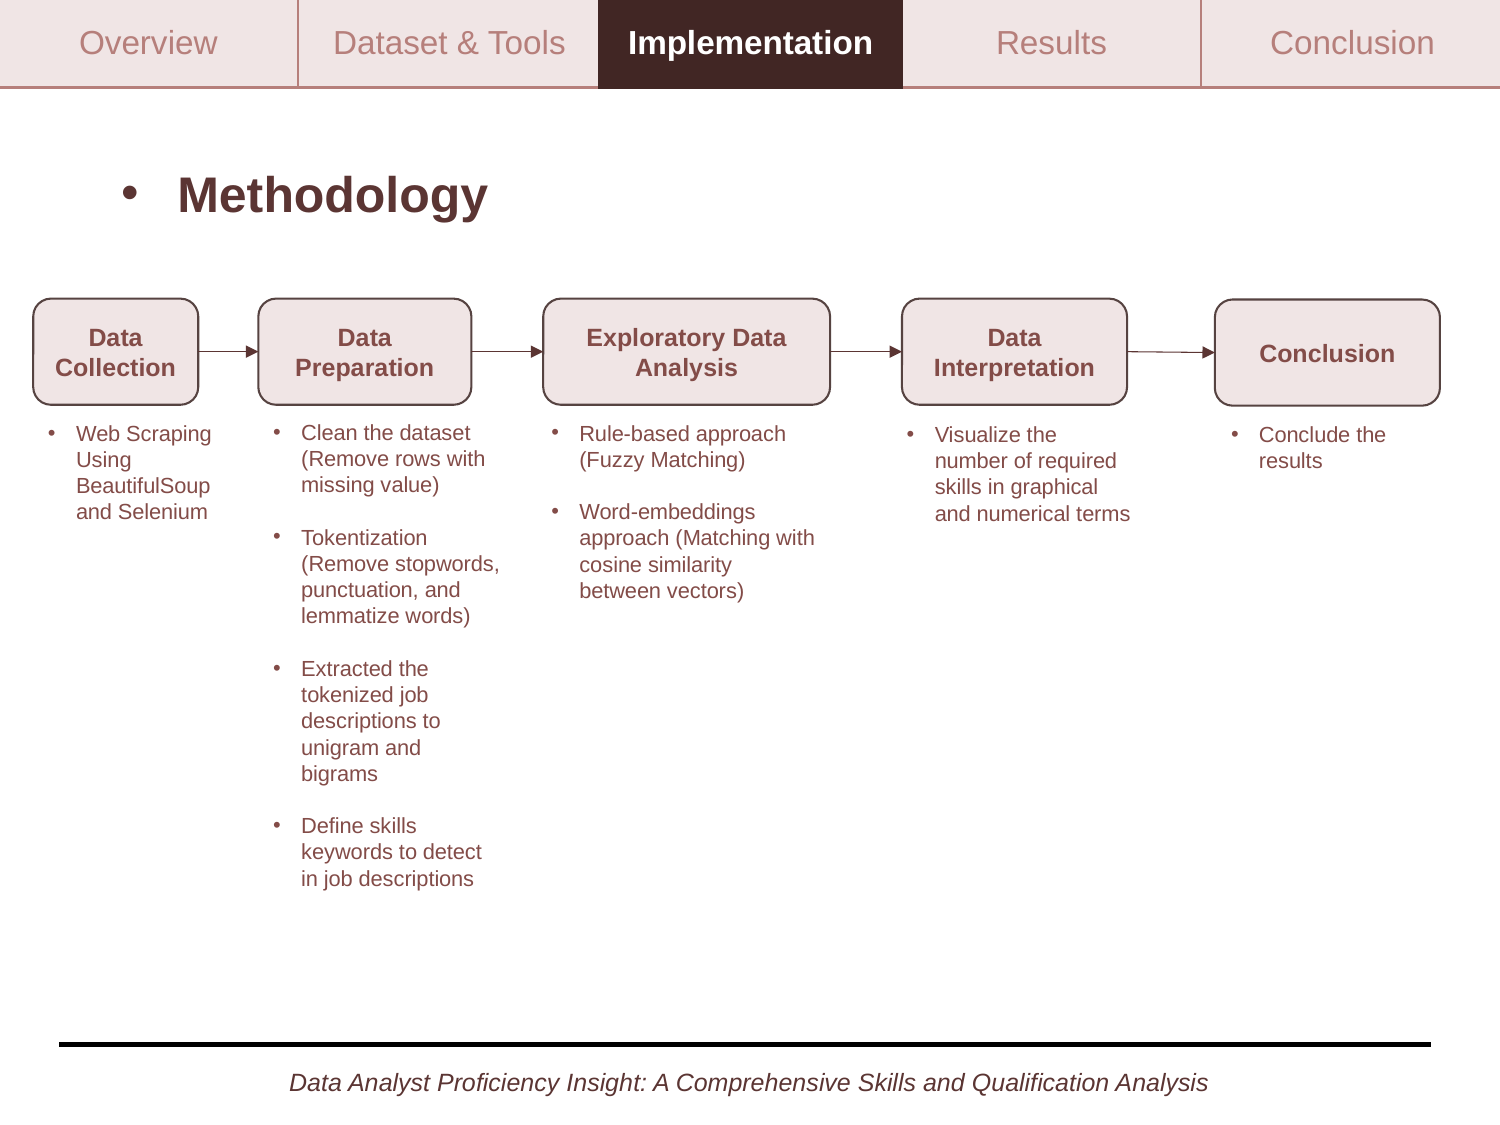

Overview
Dataset & Tools
Implementation
Results
Conclusion
Methodology
Data Collection
Data Preparation
Exploratory Data Analysis
Data Interpretation
Conclusion
Clean the dataset (Remove rows with missing value)

Tokentization (Remove stopwords, punctuation, and lemmatize words)

Extracted the tokenized job descriptions to unigram and bigrams

Define skills keywords to detect in job descriptions
Rule-based approach (Fuzzy Matching)

Word-embeddings approach (Matching with cosine similarity between vectors)
Web Scraping Using BeautifulSoup and Selenium
Visualize the number of required skills in graphical and numerical terms
Conclude the results
Data Analyst Proficiency Insight: A Comprehensive Skills and Qualification Analysis